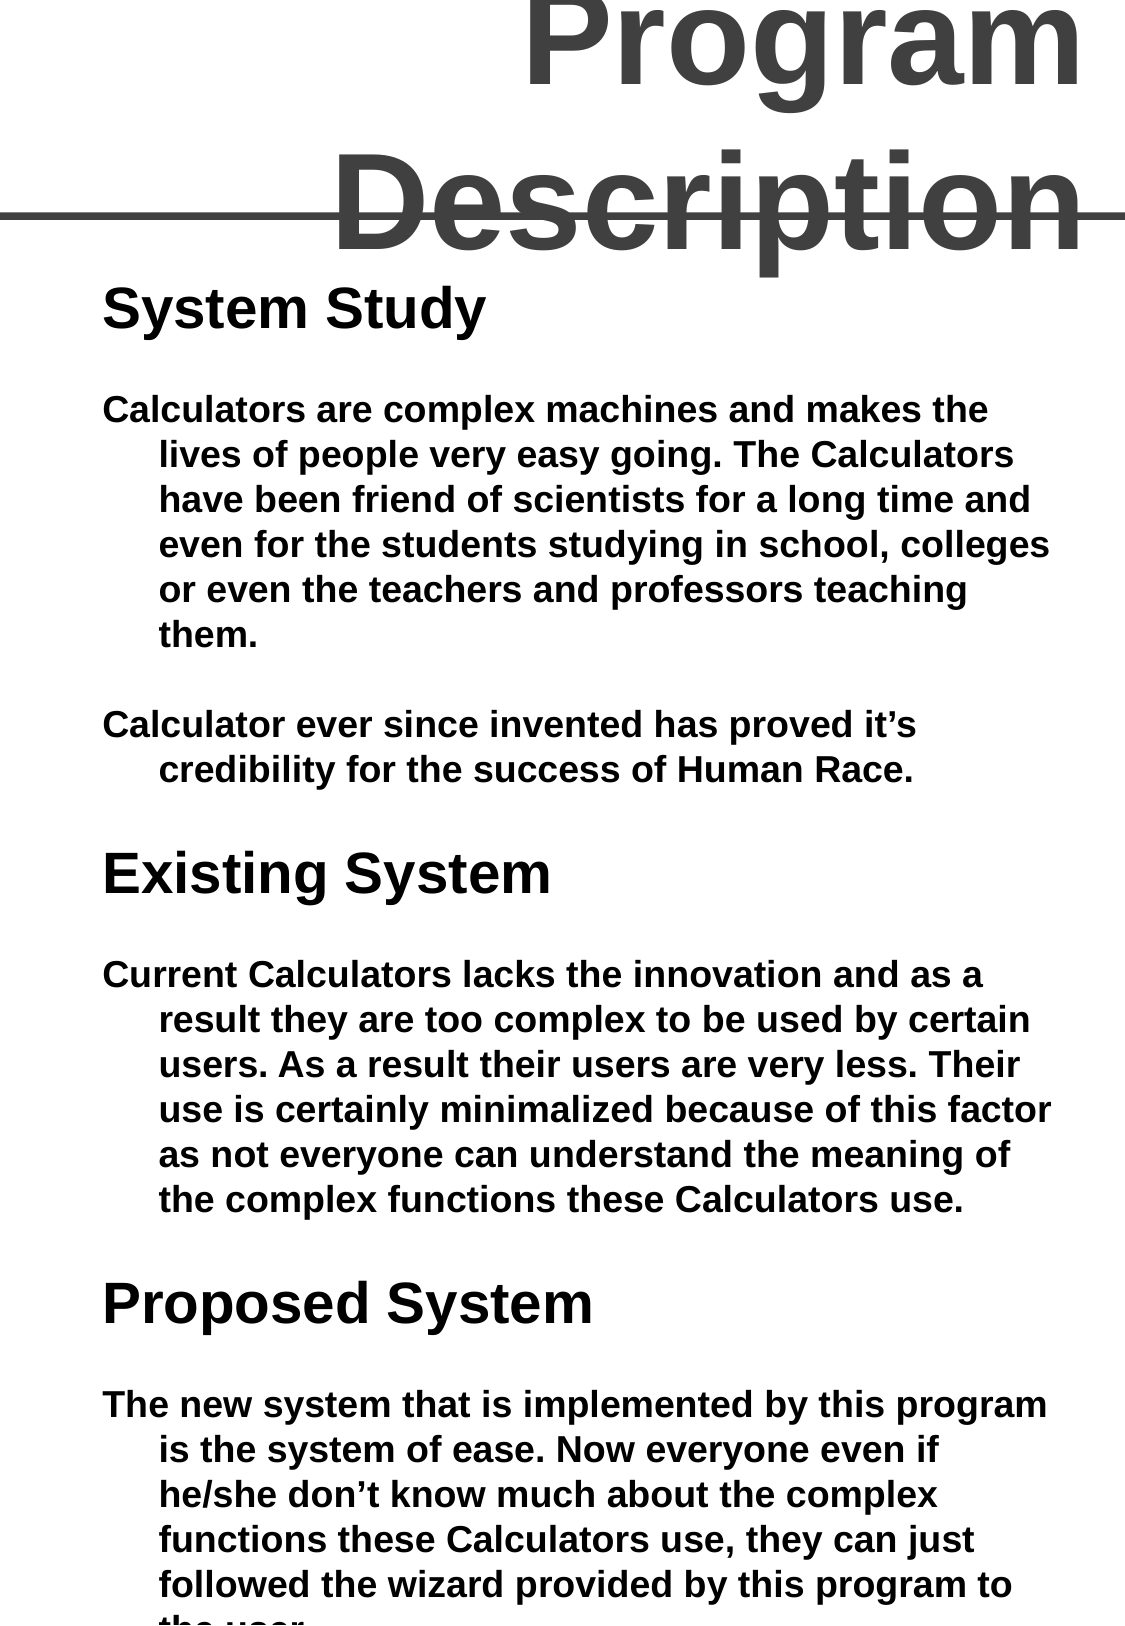

Program Description

System Study

Calculators are complex machines and makes the lives of people very easy going. The Calculators have been friend of scientists for a long time and even for the students studying in school, colleges or even the teachers and professors teaching them.

Calculator ever since invented has proved it’s credibility for the success of Human Race.

Existing System

Current Calculators lacks the innovation and as a result they are too complex to be used by certain users. As a result their users are very less. Their use is certainly minimalized because of this factor as not everyone can understand the meaning of the complex functions these Calculators use.

Proposed System

The new system that is implemented by this program is the system of ease. Now everyone even if he/she don’t know much about the complex functions these Calculators use, they can just followed the wizard provided by this program to the user.

The program utilizes a new concept of input and output, and makes use of a whole new level programming which promises to be robust.